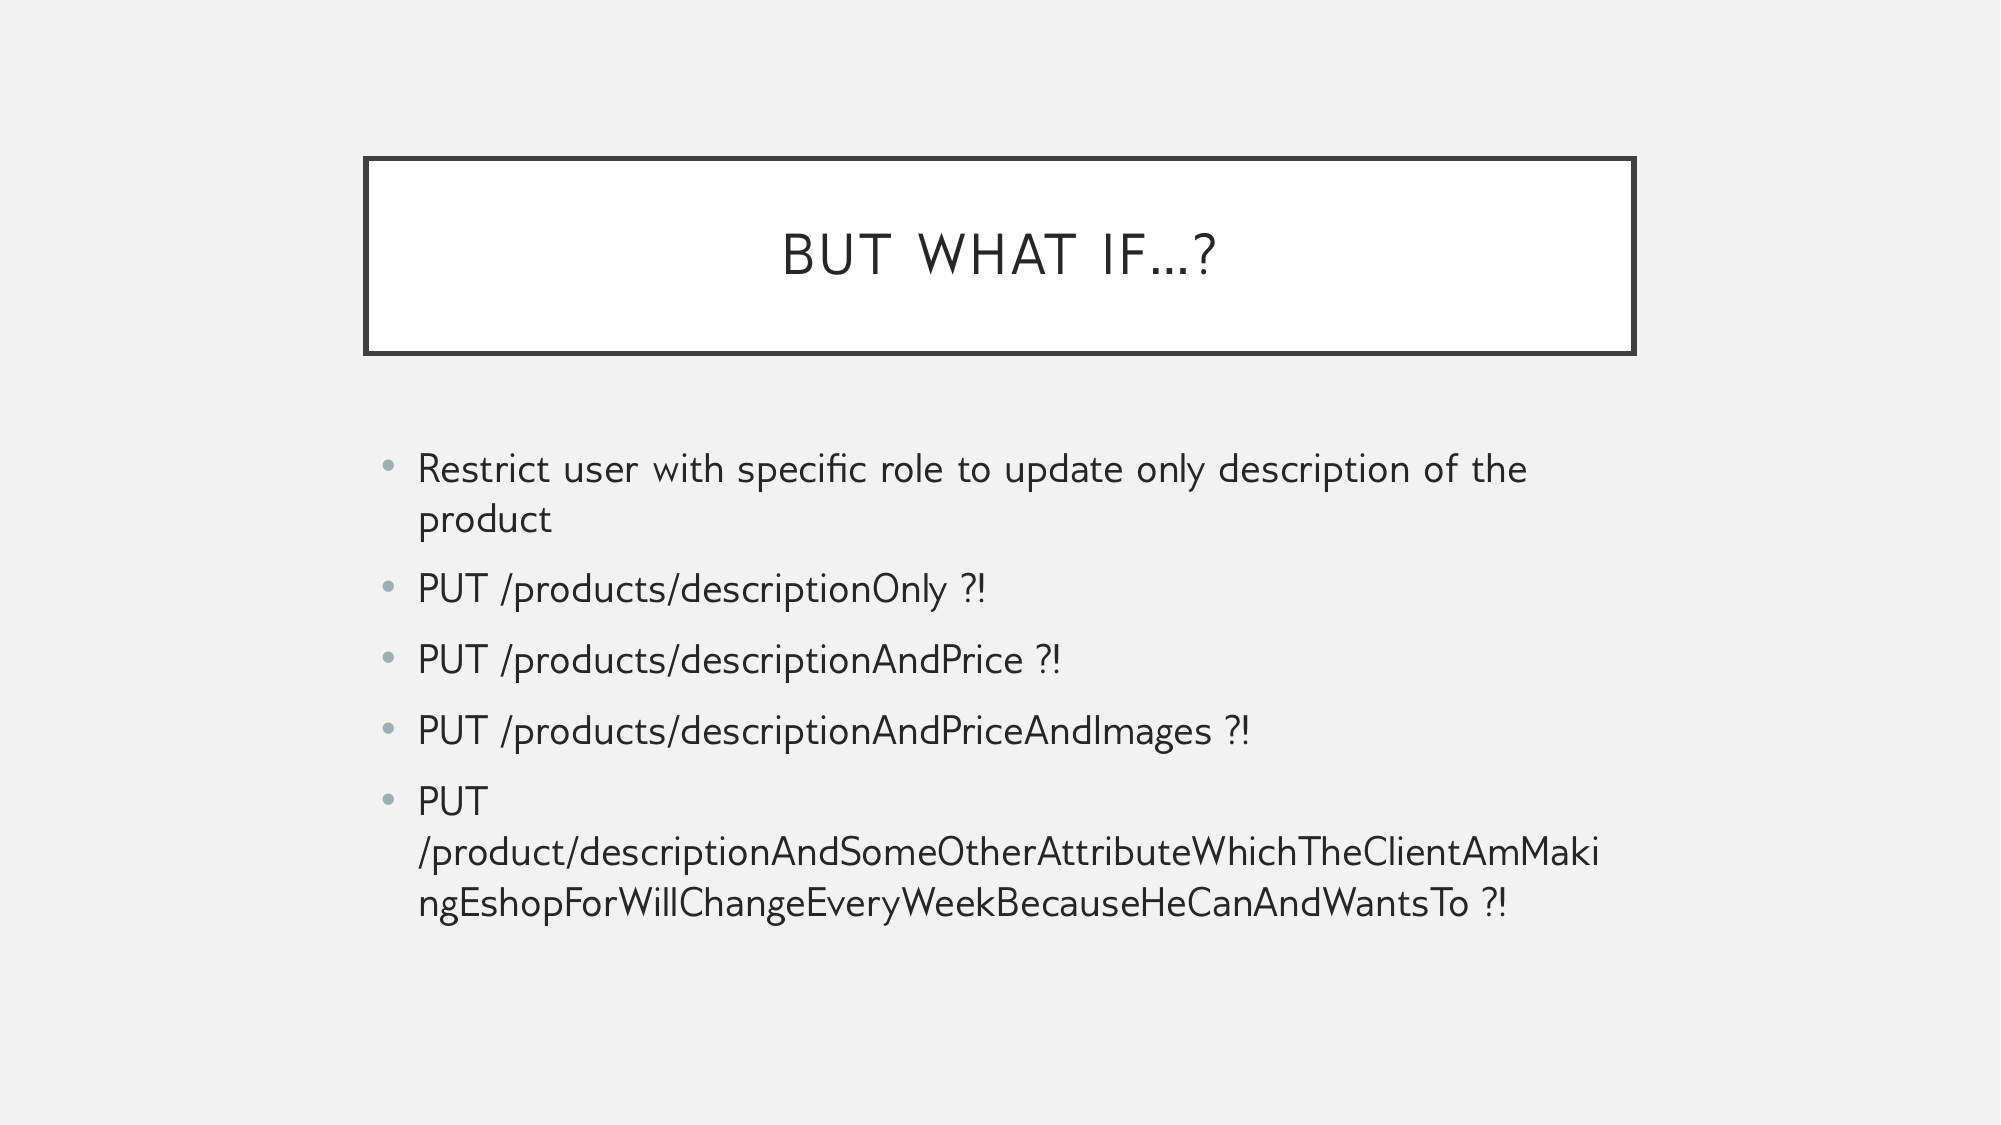

# But what if…?
Restrict user with specific role to update only description of the product
PUT /products/descriptionOnly ?!
PUT /products/descriptionAndPrice ?!
PUT /products/descriptionAndPriceAndImages ?!
PUT /product/descriptionAndSomeOtherAttributeWhichTheClientAmMakingEshopForWillChangeEveryWeekBecauseHeCanAndWantsTo ?!